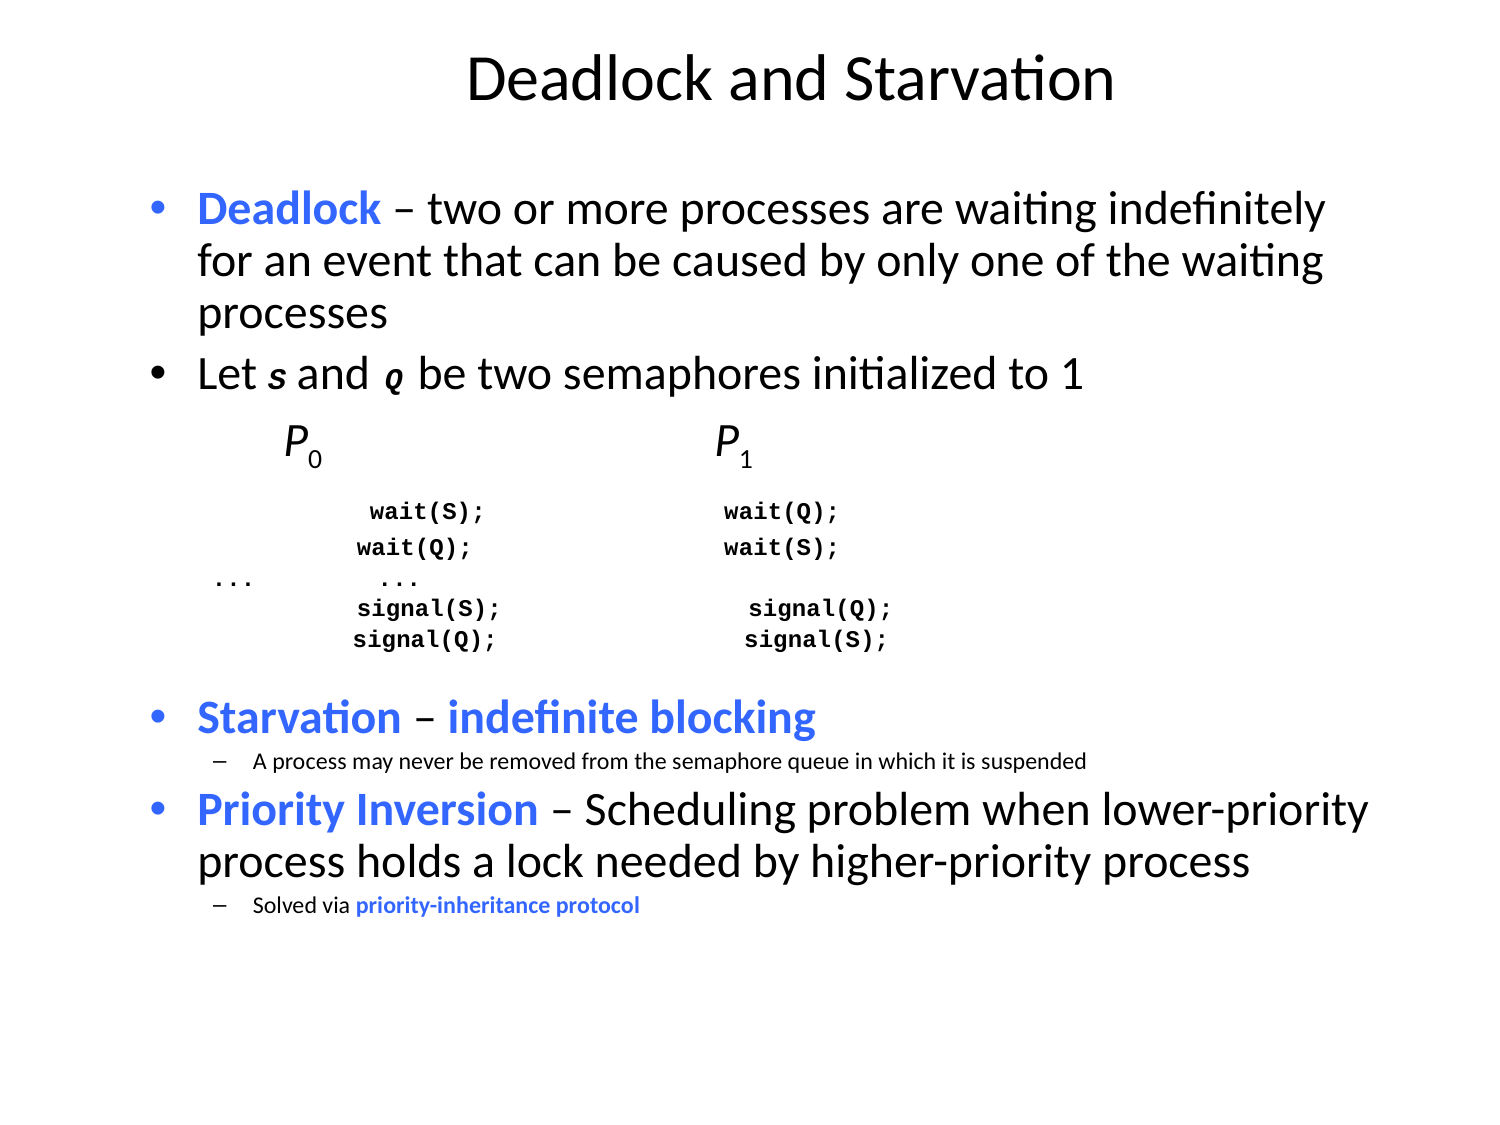

# Deadlock and Starvation
Deadlock – two or more processes are waiting indefinitely for an event that can be caused by only one of the waiting processes
Let S and Q be two semaphores initialized to 1
		        P0	                            P1
	      wait(S); 	              wait(Q);
	           wait(Q); 	              wait(S);
		 ...		     ...
	           signal(S);                 signal(Q);
              signal(Q);                 signal(S);

Starvation – indefinite blocking
A process may never be removed from the semaphore queue in which it is suspended
Priority Inversion – Scheduling problem when lower-priority process holds a lock needed by higher-priority process
Solved via priority-inheritance protocol